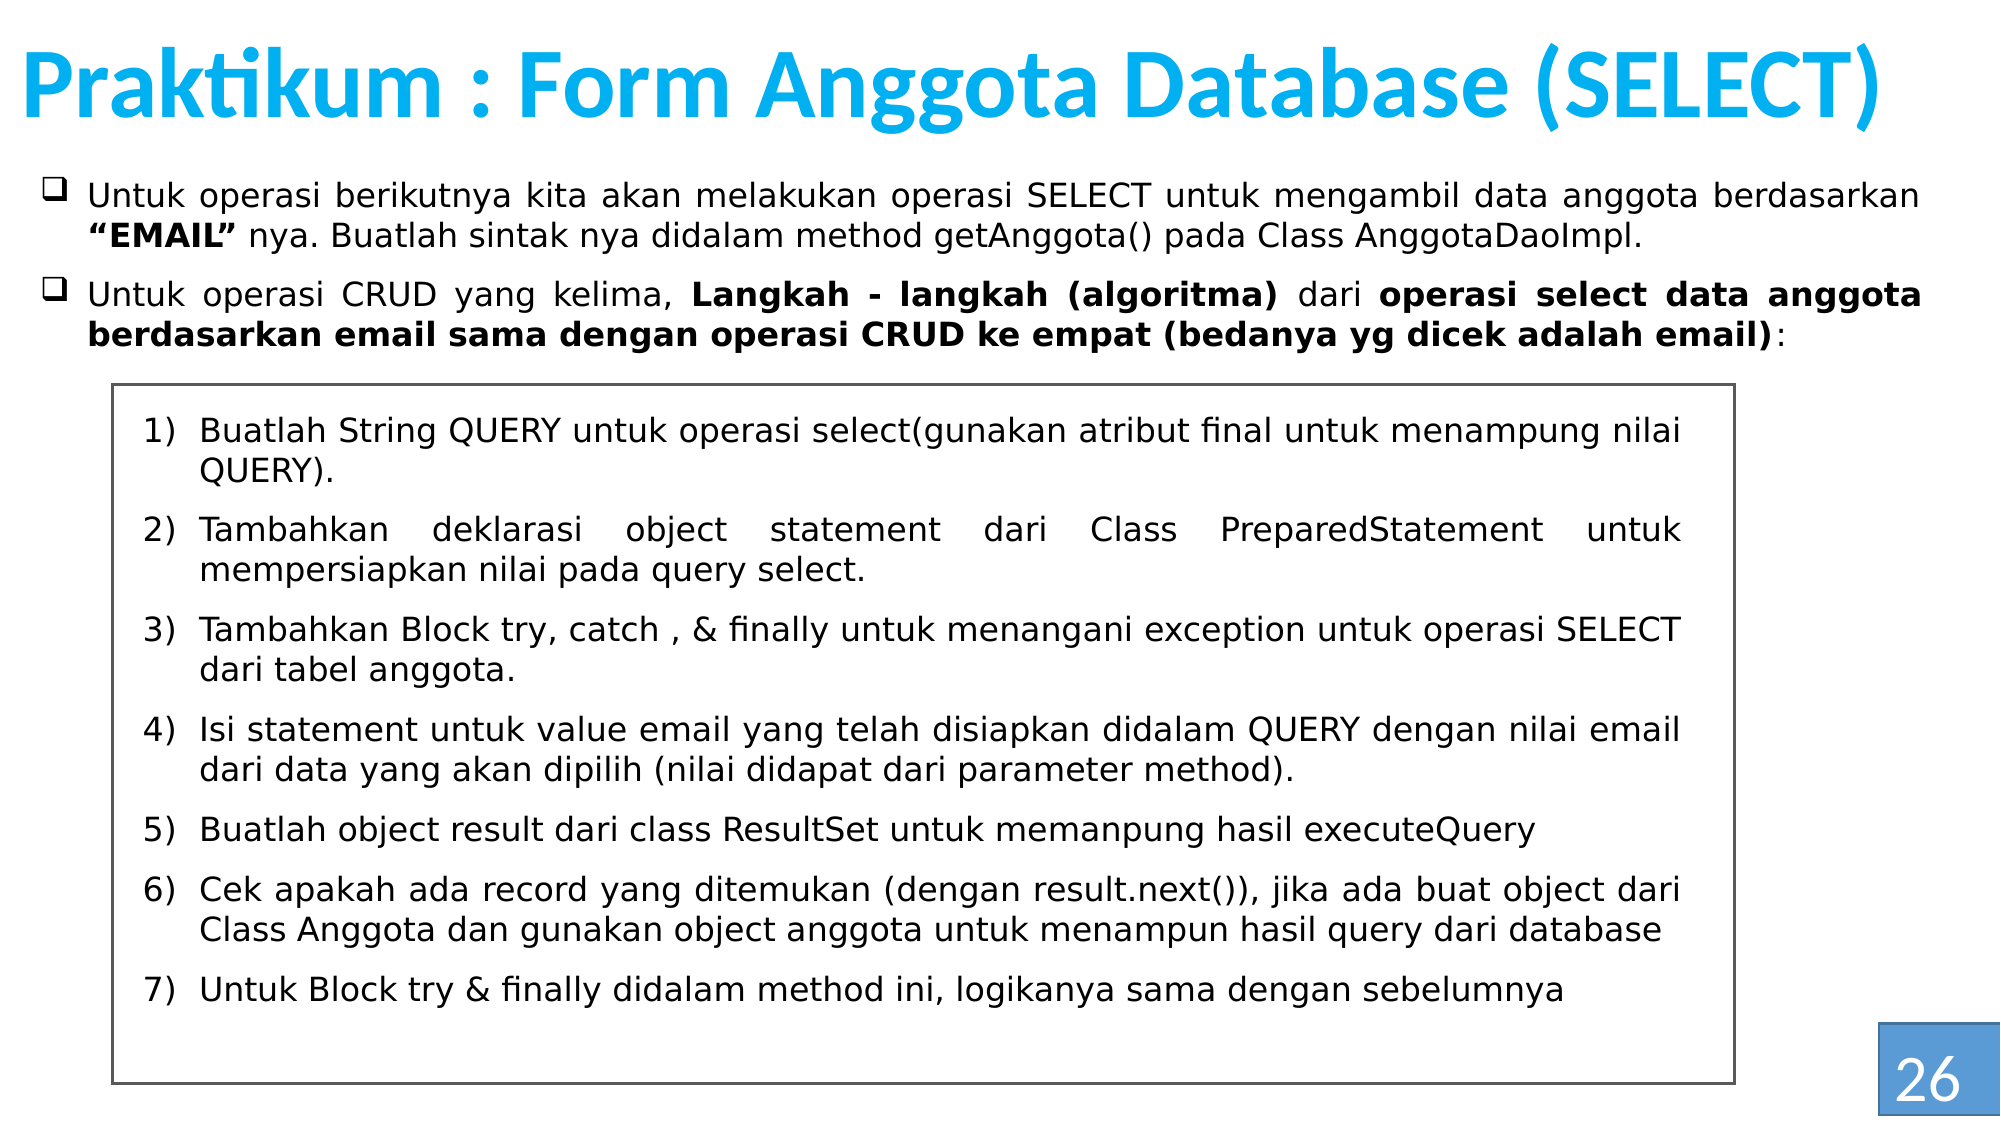

Praktikum : Form Anggota Database (SELECT)
Untuk operasi berikutnya kita akan melakukan operasi SELECT untuk mengambil data anggota berdasarkan “EMAIL” nya. Buatlah sintak nya didalam method getAnggota() pada Class AnggotaDaoImpl.

Untuk operasi CRUD yang kelima, Langkah - langkah (algoritma) dari operasi select data anggota berdasarkan email sama dengan operasi CRUD ke empat (bedanya yg dicek adalah email):

Buatlah String QUERY untuk operasi select(gunakan atribut final untuk menampung nilai QUERY).

Tambahkan deklarasi object statement dari Class PreparedStatement untuk mempersiapkan nilai pada query select.

Tambahkan Block try, catch , & finally untuk menangani exception untuk operasi SELECT dari tabel anggota.

Isi statement untuk value email yang telah disiapkan didalam QUERY dengan nilai email dari data yang akan dipilih (nilai didapat dari parameter method).

Buatlah object result dari class ResultSet untuk memanpung hasil executeQuery

Cek apakah ada record yang ditemukan (dengan result.next()), jika ada buat object dari Class Anggota dan gunakan object anggota untuk menampun hasil query dari database

Untuk Block try & finally didalam method ini, logikanya sama dengan sebelumnya

26
6